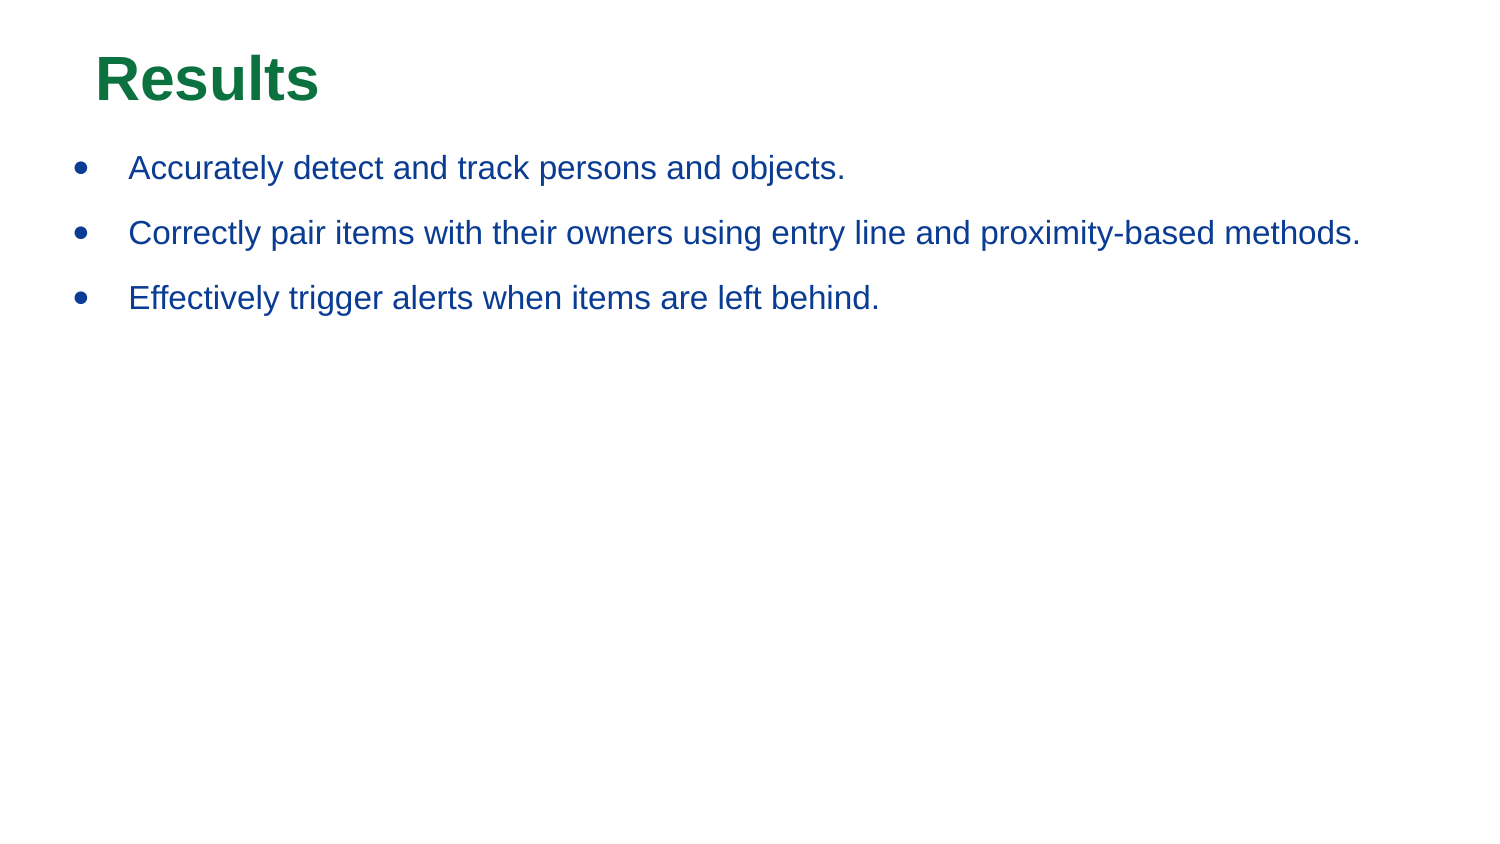

Results
Accurately detect and track persons and objects.
Correctly pair items with their owners using entry line and proximity-based methods.
Effectively trigger alerts when items are left behind.